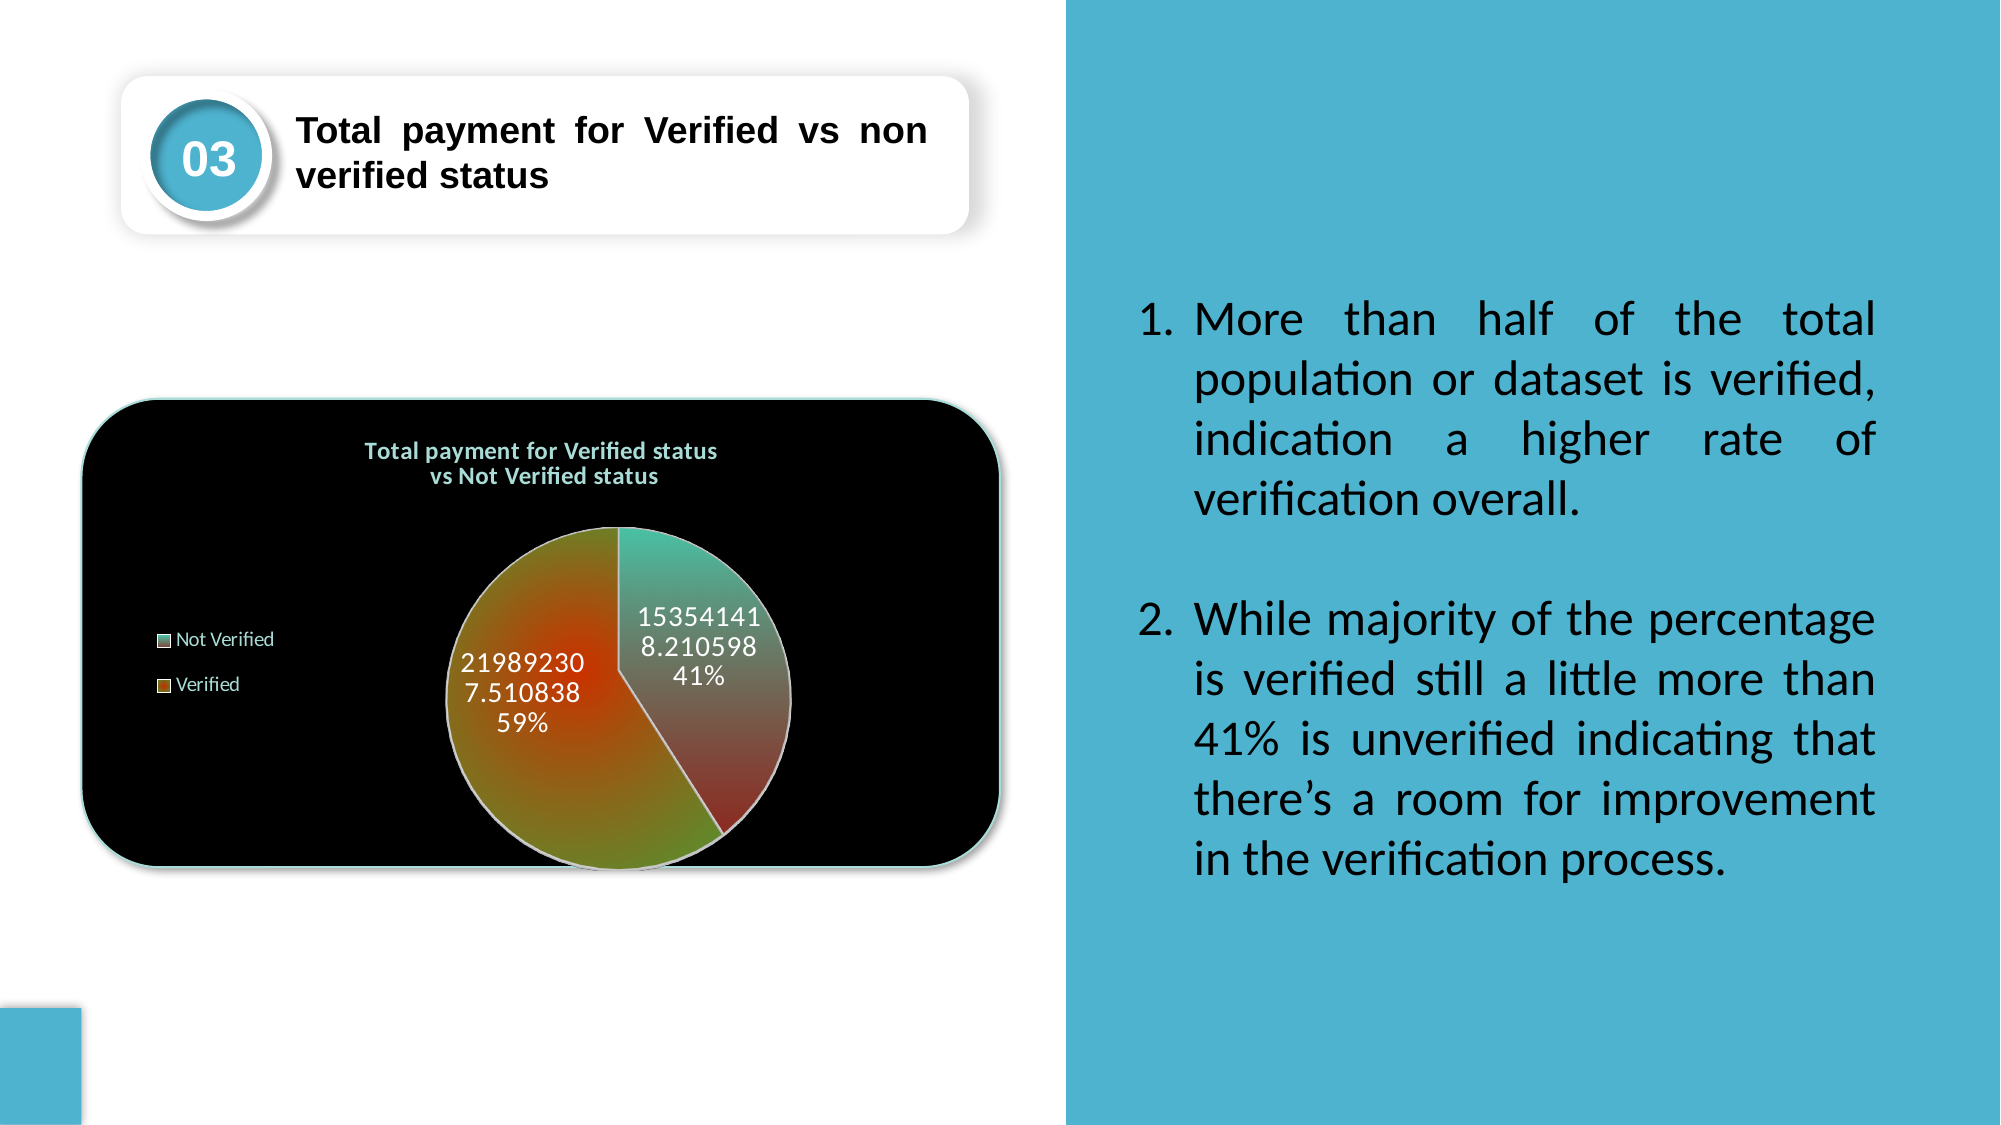

03
Total payment for Verified vs non verified status
More than half of the total population or dataset is verified, indication a higher rate of verification overall.

While majority of the percentage is verified still a little more than 41% is unverified indicating that there’s a room for improvement in the verification process.

[unsupported chart]